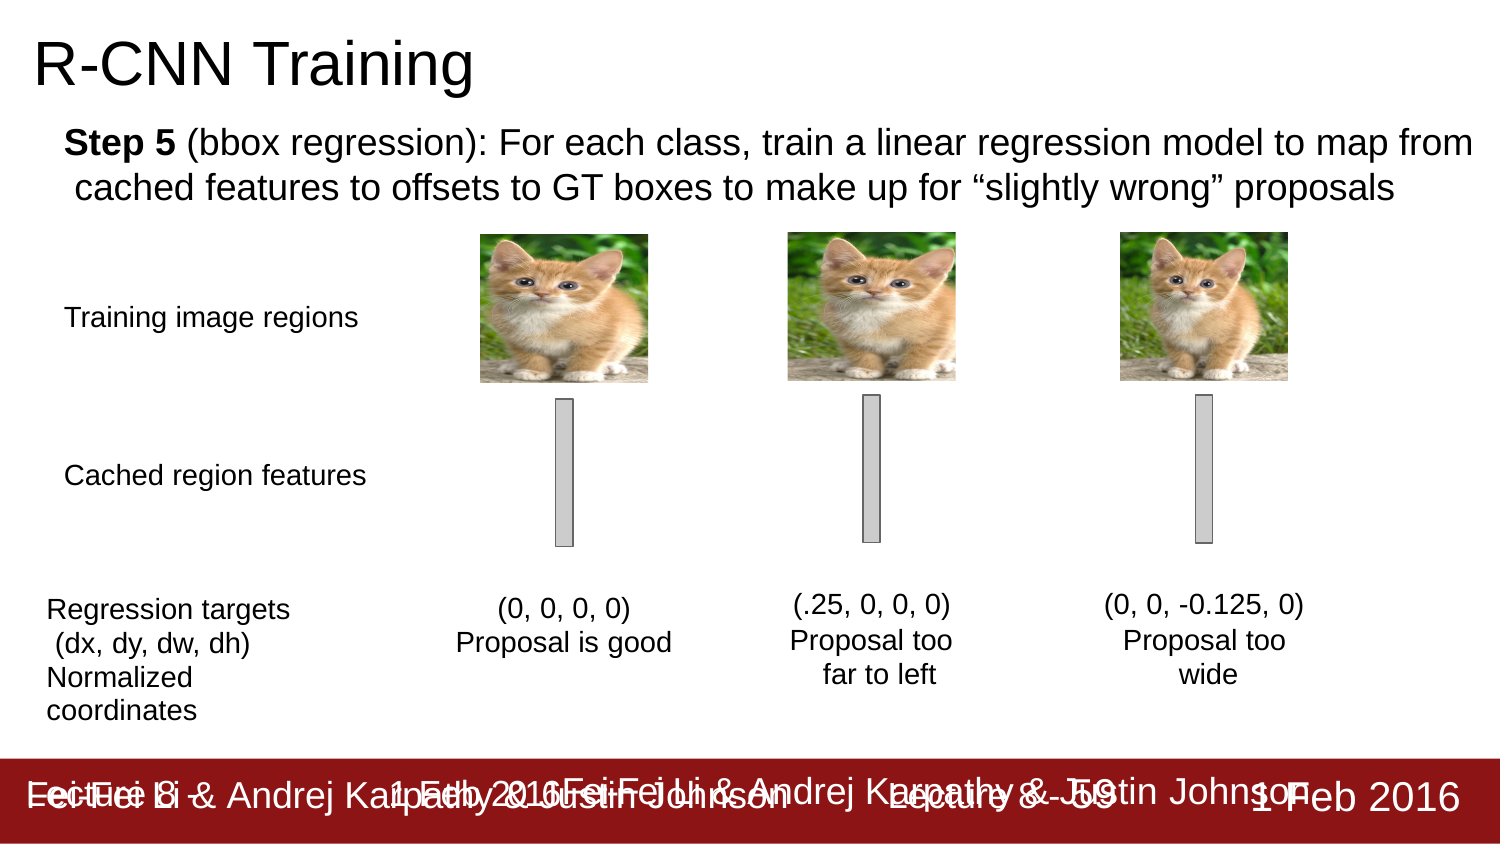

# R-CNN Training
Step 5 (bbox regression): For each class, train a linear regression model to map from  cached features to offsets to GT boxes to make up for “slightly wrong” proposals

Training image regions

Cached region features
(.25, 0, 0, 0)
Proposal too  far to left
(0, 0, -0.125, 0)
Proposal too  wide
Regression targets  (dx, dy, dw, dh)
Normalized coordinates
(0, 0, 0, 0)
Proposal is good
Lecture 8 - 59
1 Feb 2016
Fei-Fei Li & Andrej Karpathy & Justin Johnson
Lecture 8 -	1 Feb 2016Fei-Fei Li & Andrej Karpathy & Justin Johnson